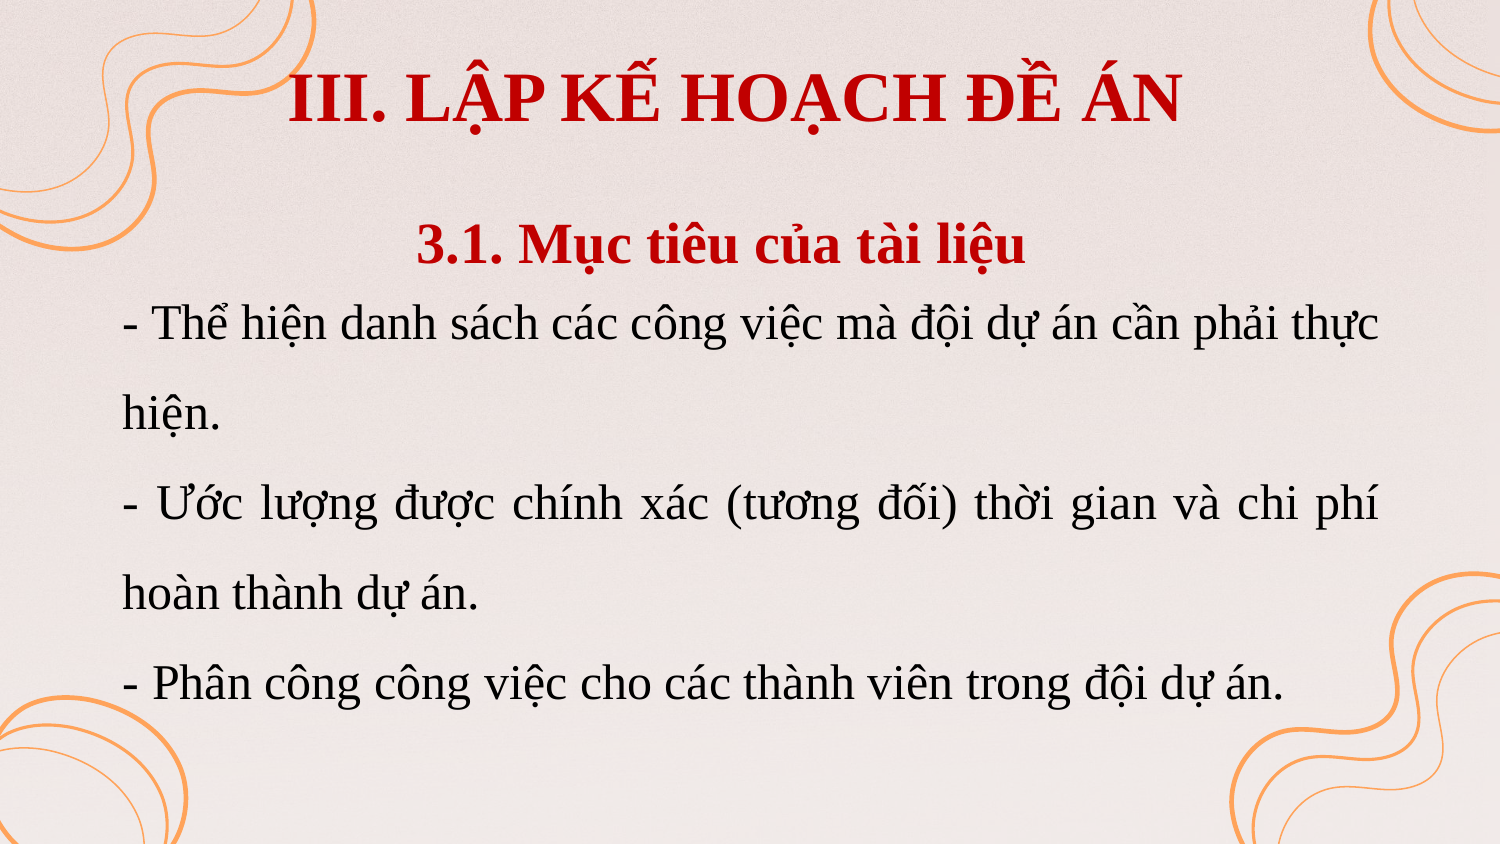

III. LẬP KẾ HOẠCH ĐỀ ÁN
       3.1. Mục tiêu của tài liệu
- Thể hiện danh sách các công việc mà đội dự án cần phải thực hiện.
- Ước lượng được chính xác (tương đối) thời gian và chi phí hoàn thành dự án.
- Phân công công việc cho các thành viên trong đội dự án.